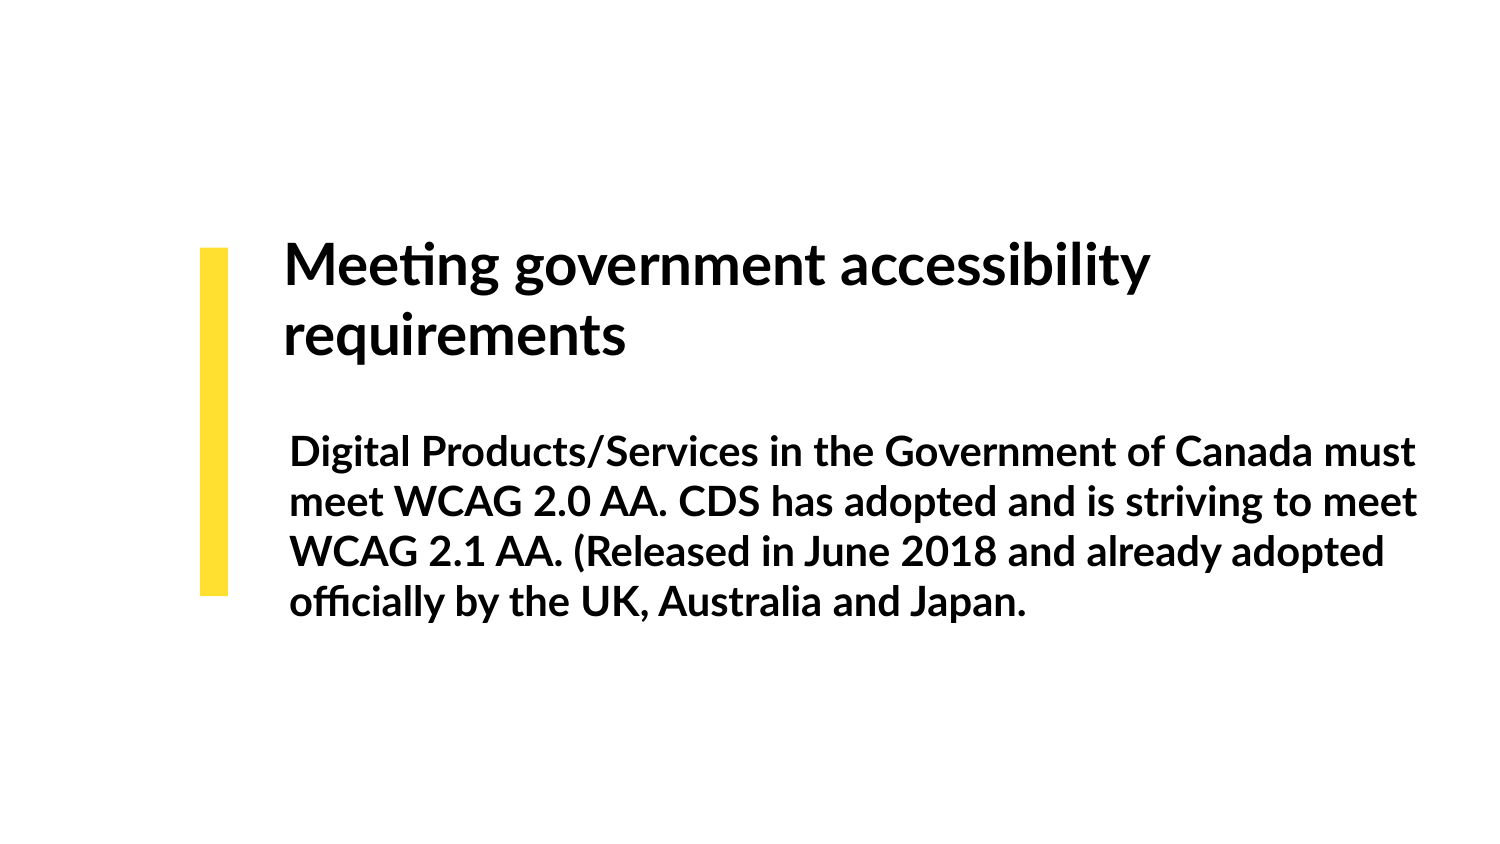

# Meeting government accessibility  requirements
Digital Products/Services in the Government of Canada must meet WCAG 2.0 AA. CDS has adopted and is striving to meet WCAG 2.1 AA. (Released in June 2018 and already adopted officially by the UK, Australia and Japan.